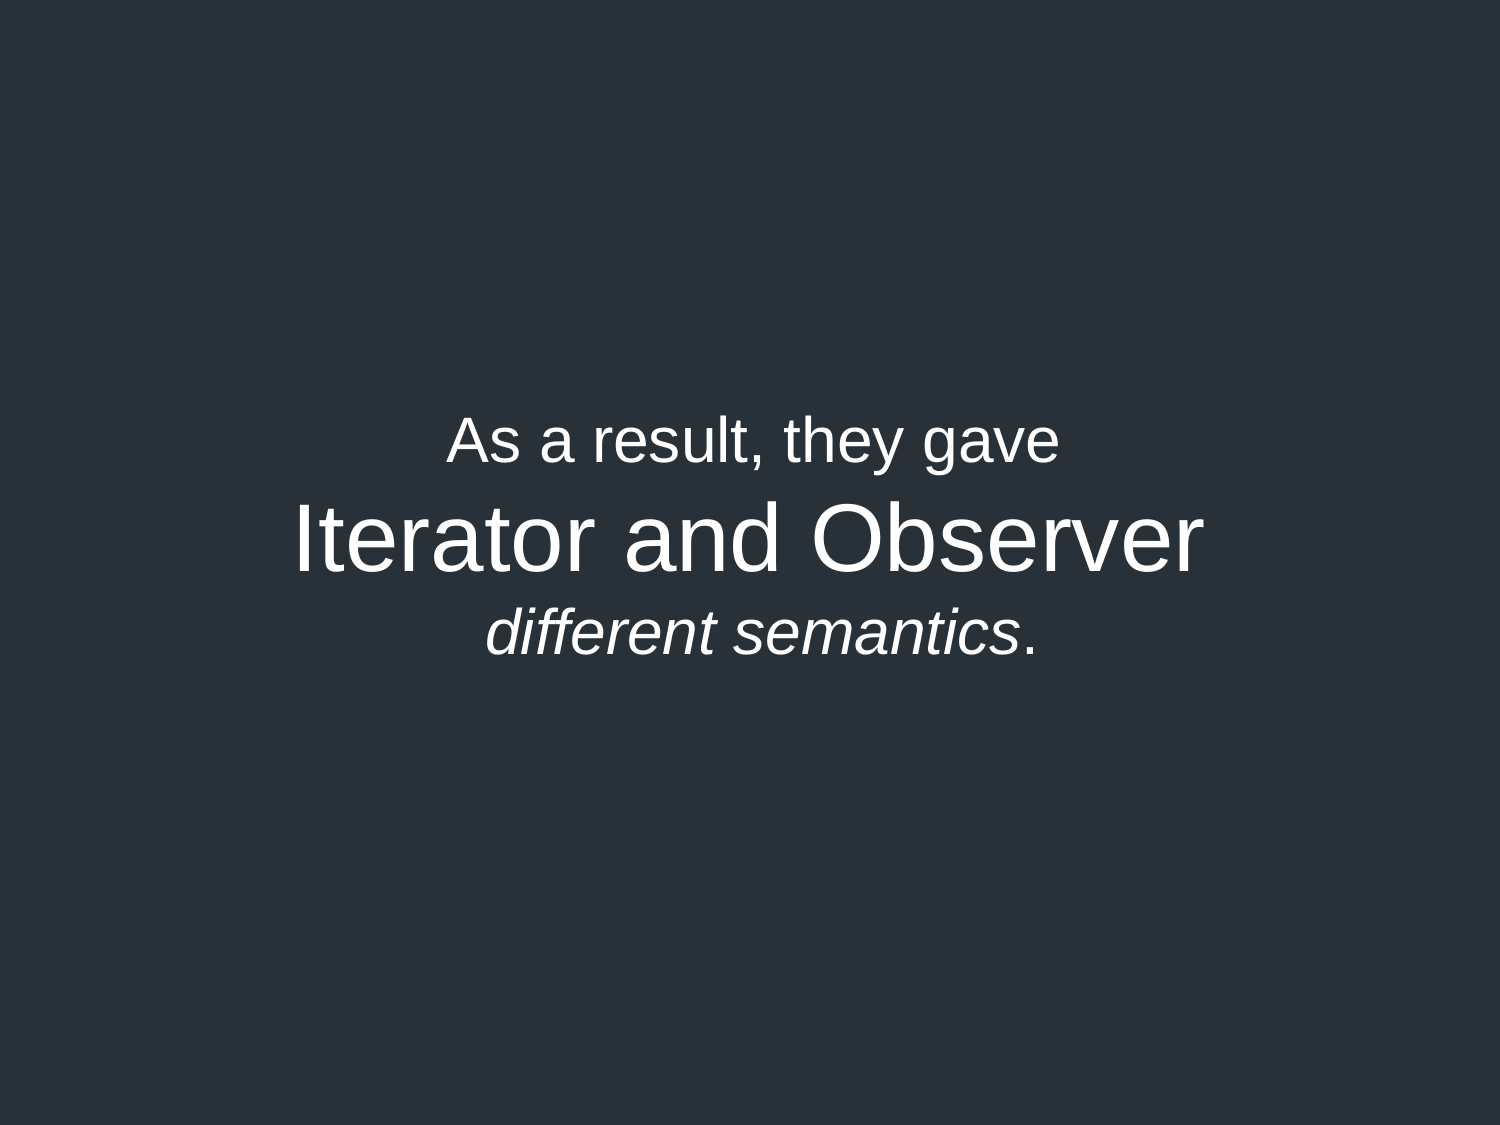

As a result, they gave
Iterator and Observer
different semantics.